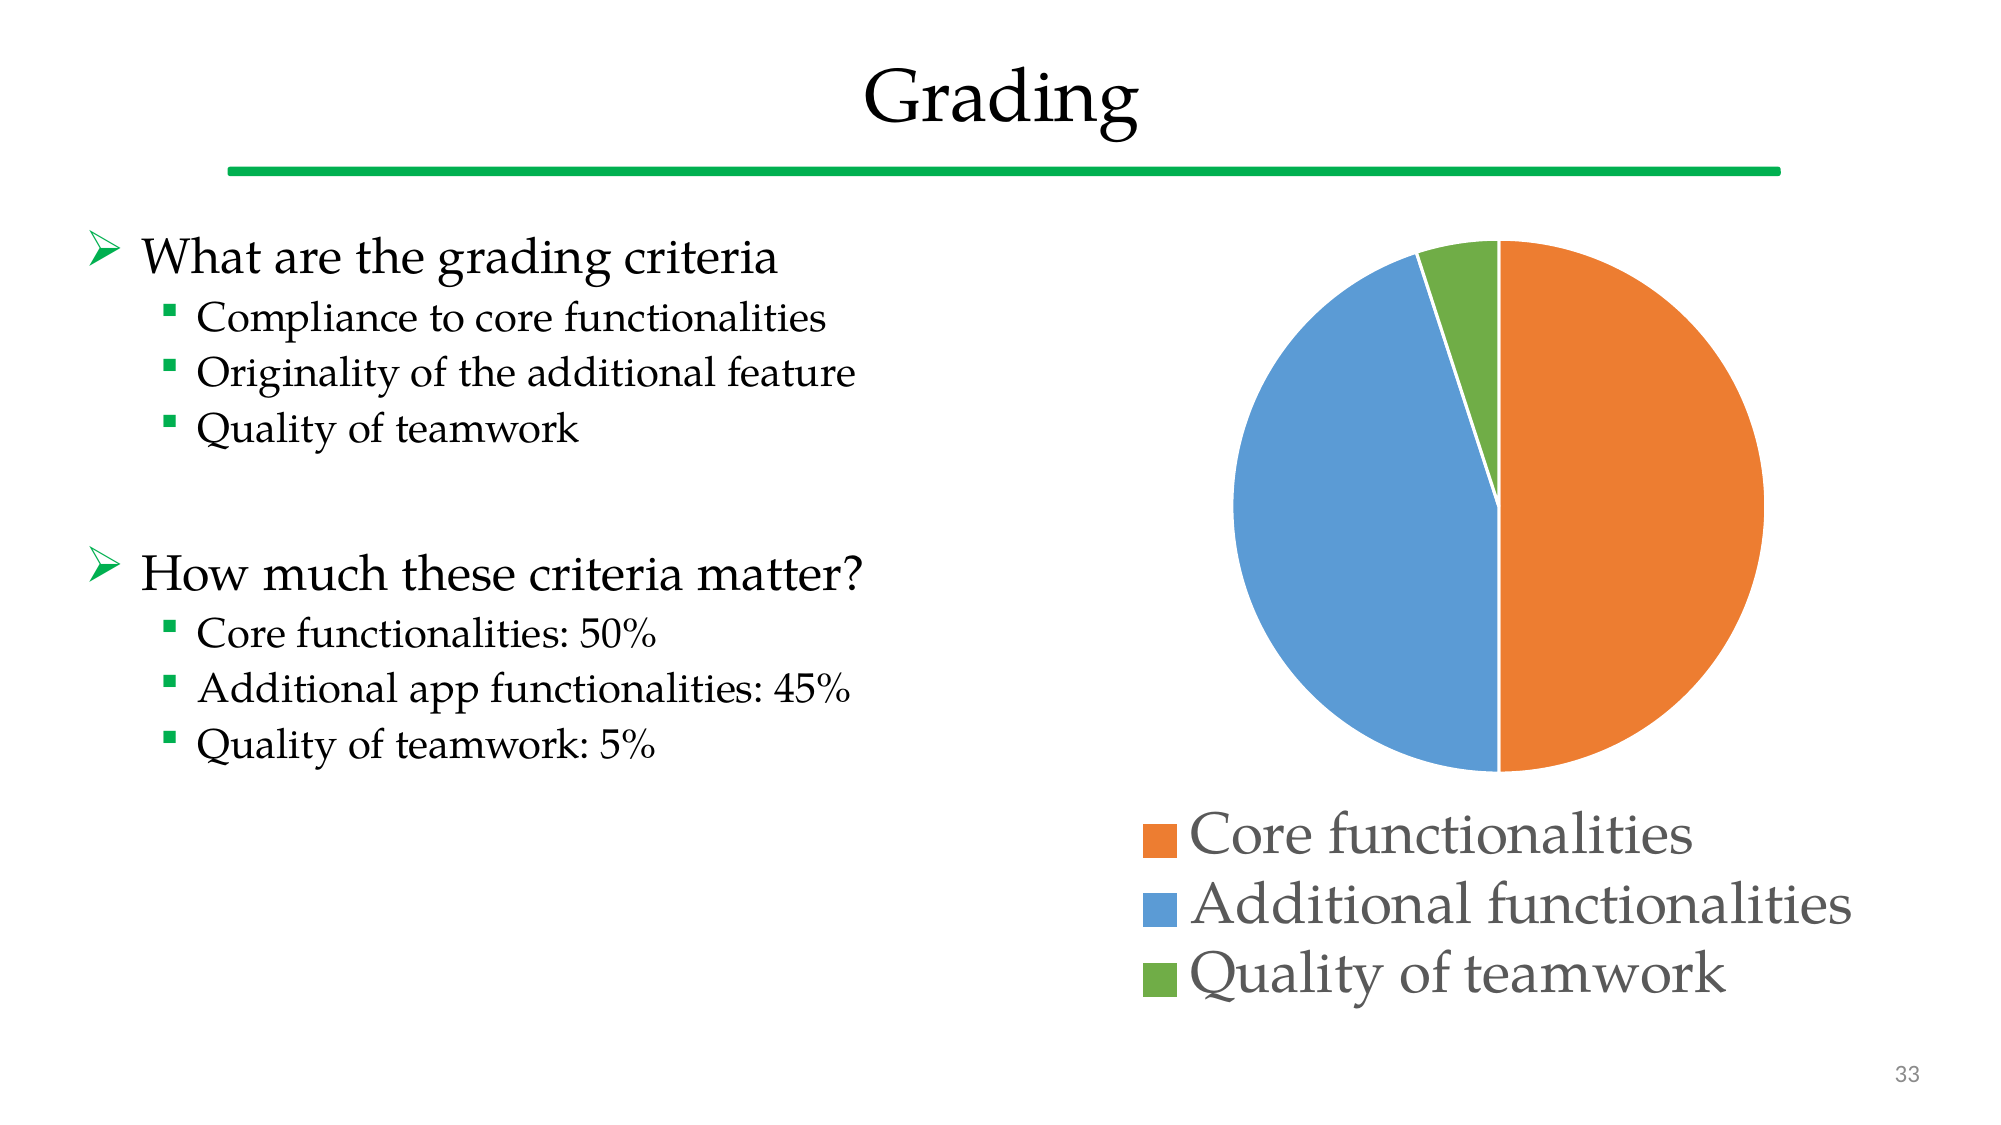

# Grading
What are the grading criteria
Compliance to core functionalities
Originality of the additional feature
Quality of teamwork

How much these criteria matter?
Core functionalities: 50%
Additional app functionalities: 45%
Quality of teamwork: 5%

### Chart

| Category | Sales |
|---|---|
| Core functionalities | 50.0 |
| Additional functionalities | 45.0 |
| Quality of teamwork | 5.0 |
33